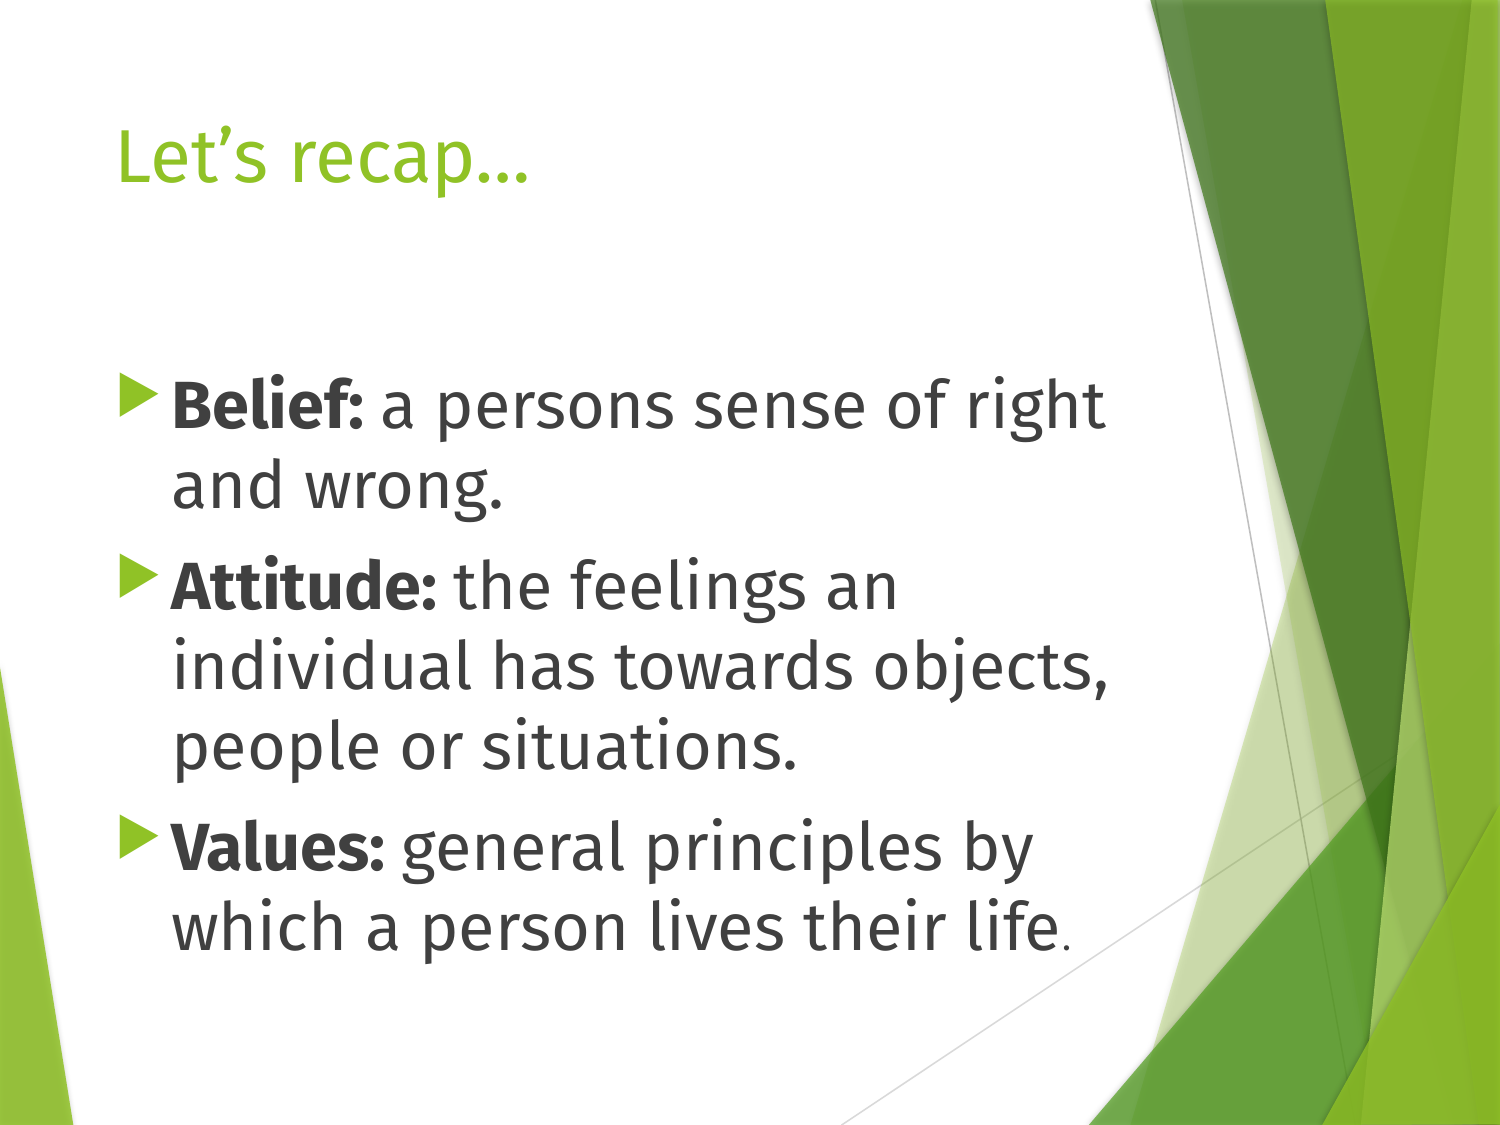

# Let’s recap…
Belief: a persons sense of right and wrong.
Attitude: the feelings an individual has towards objects, people or situations.
Values: general principles by which a person lives their life.